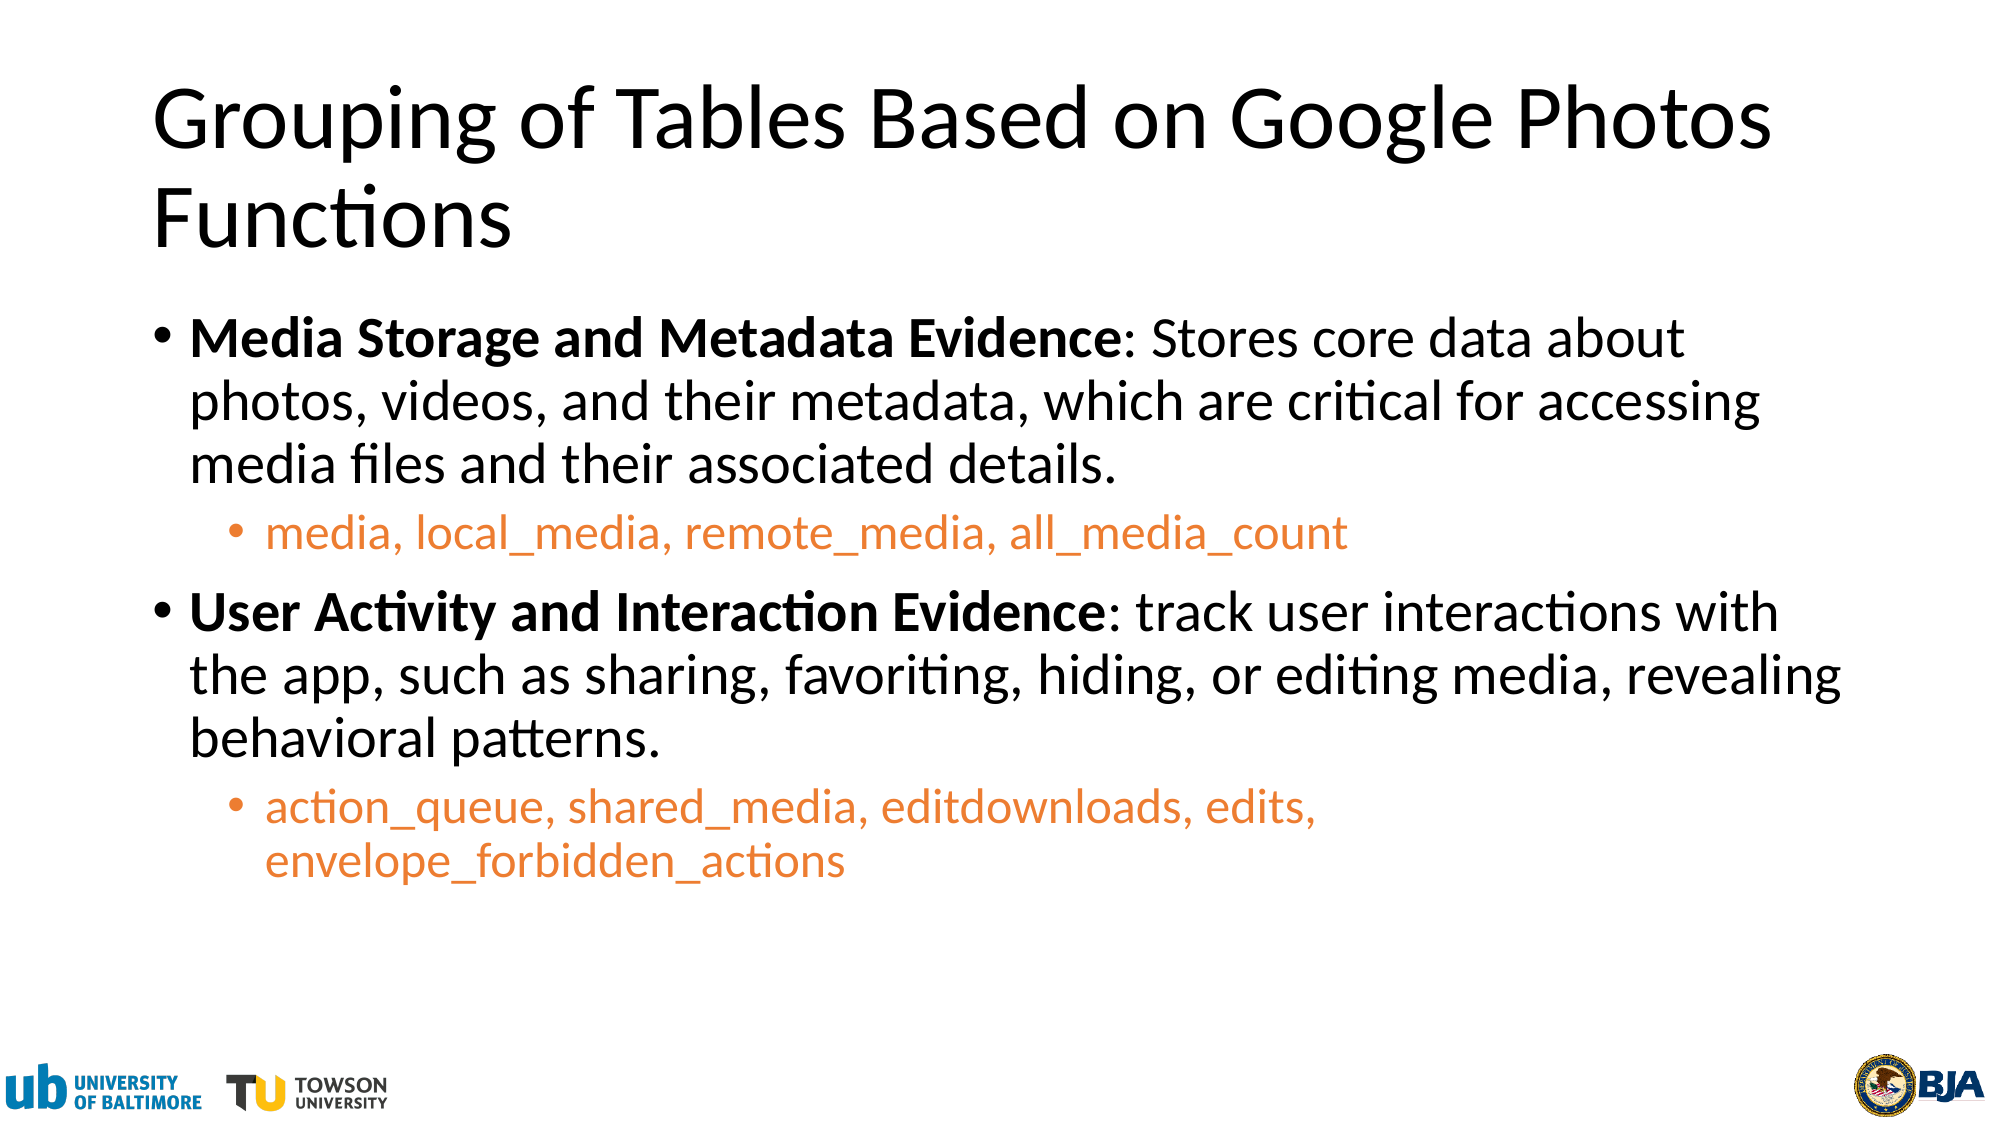

# Grouping of Tables Based on Google Photos Functions
Media Storage and Metadata Evidence: Stores core data about photos, videos, and their metadata, which are critical for accessing media files and their associated details.
media, local_media, remote_media, all_media_count
User Activity and Interaction Evidence: track user interactions with the app, such as sharing, favoriting, hiding, or editing media, revealing behavioral patterns.
action_queue, shared_media, editdownloads, edits, envelope_forbidden_actions